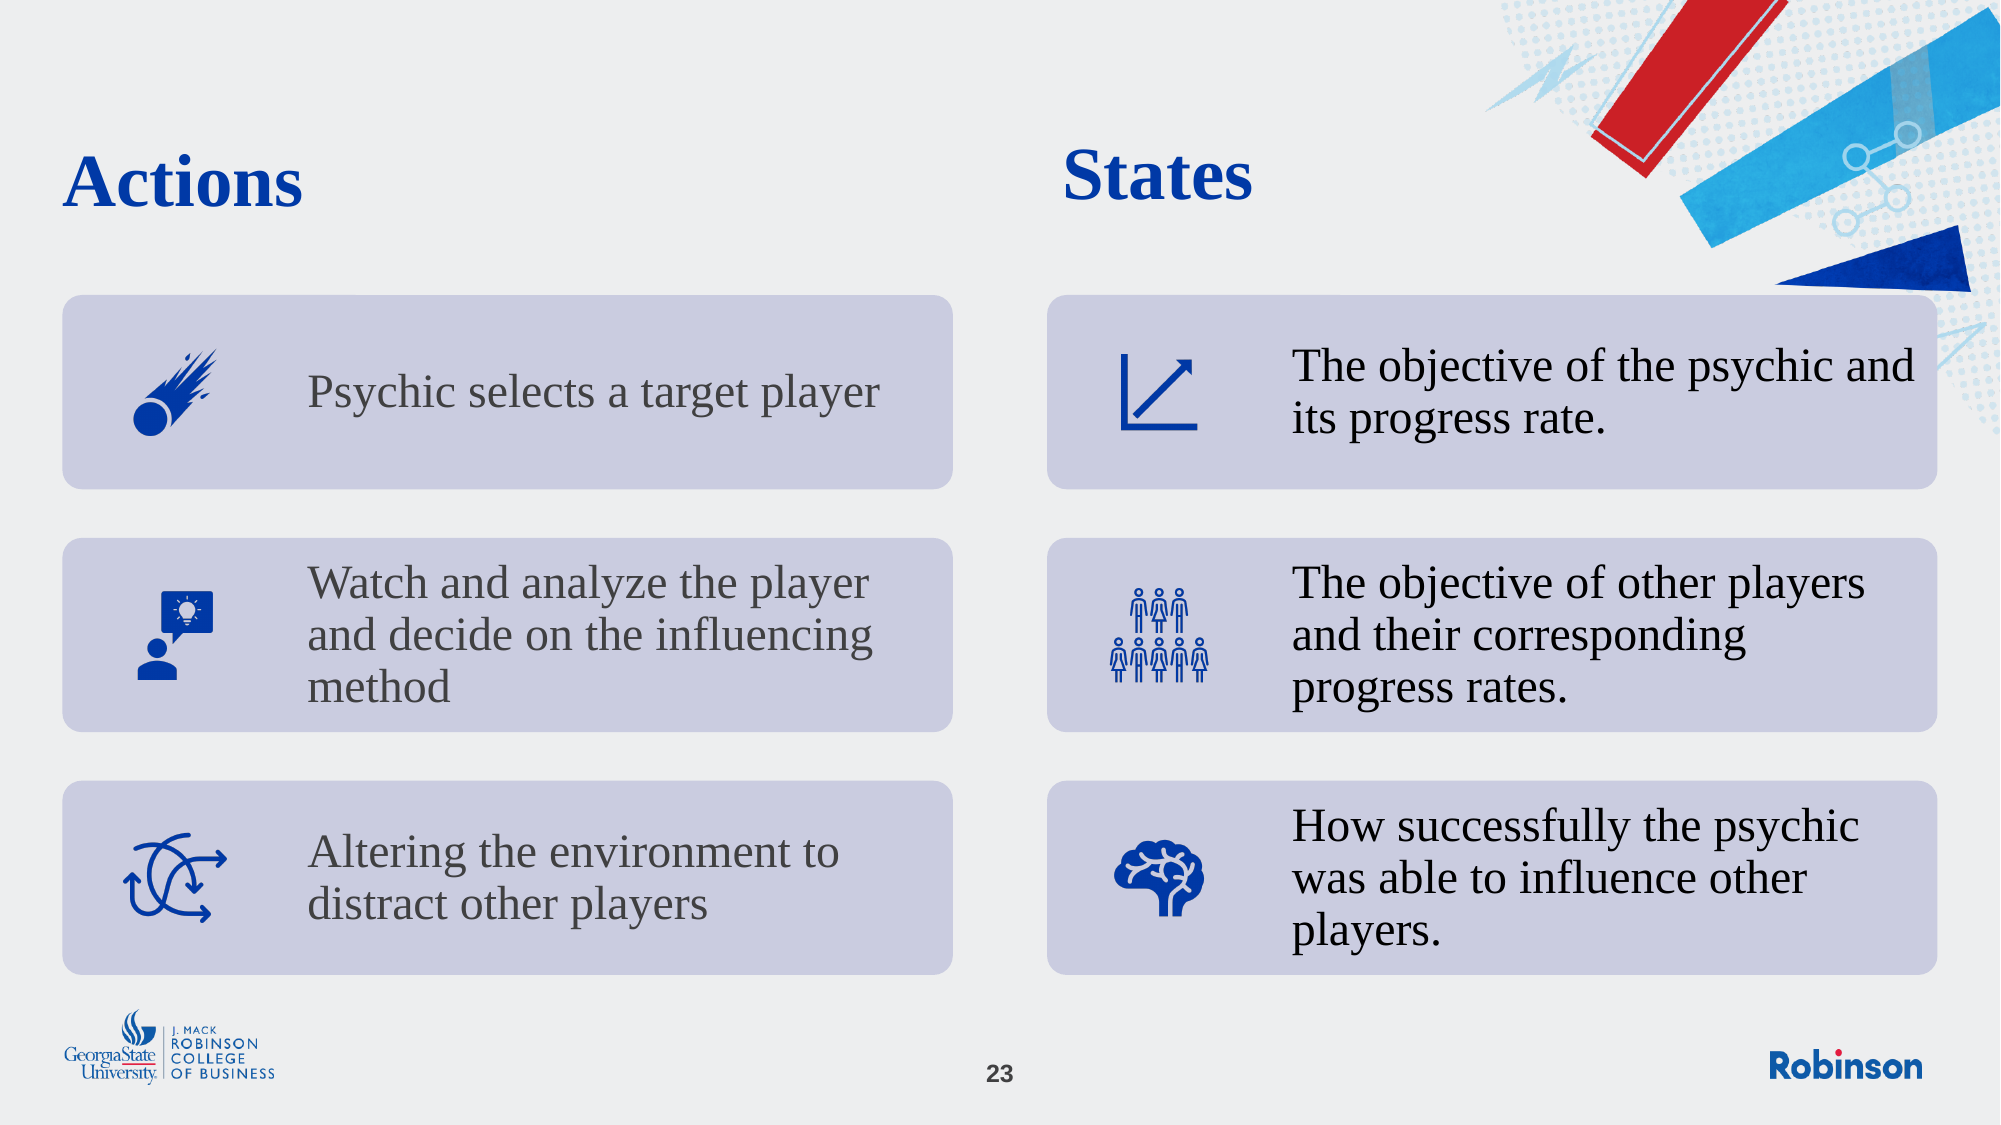

States
# Actions

The objective of the psychic and its progress rate.

The objective of other players and their corresponding progress rates.

How successfully the psychic was able to influence other players.

Psychic selects a target player

Watch and analyze the player and decide on the influencing method

Altering the environment to distract other players

23